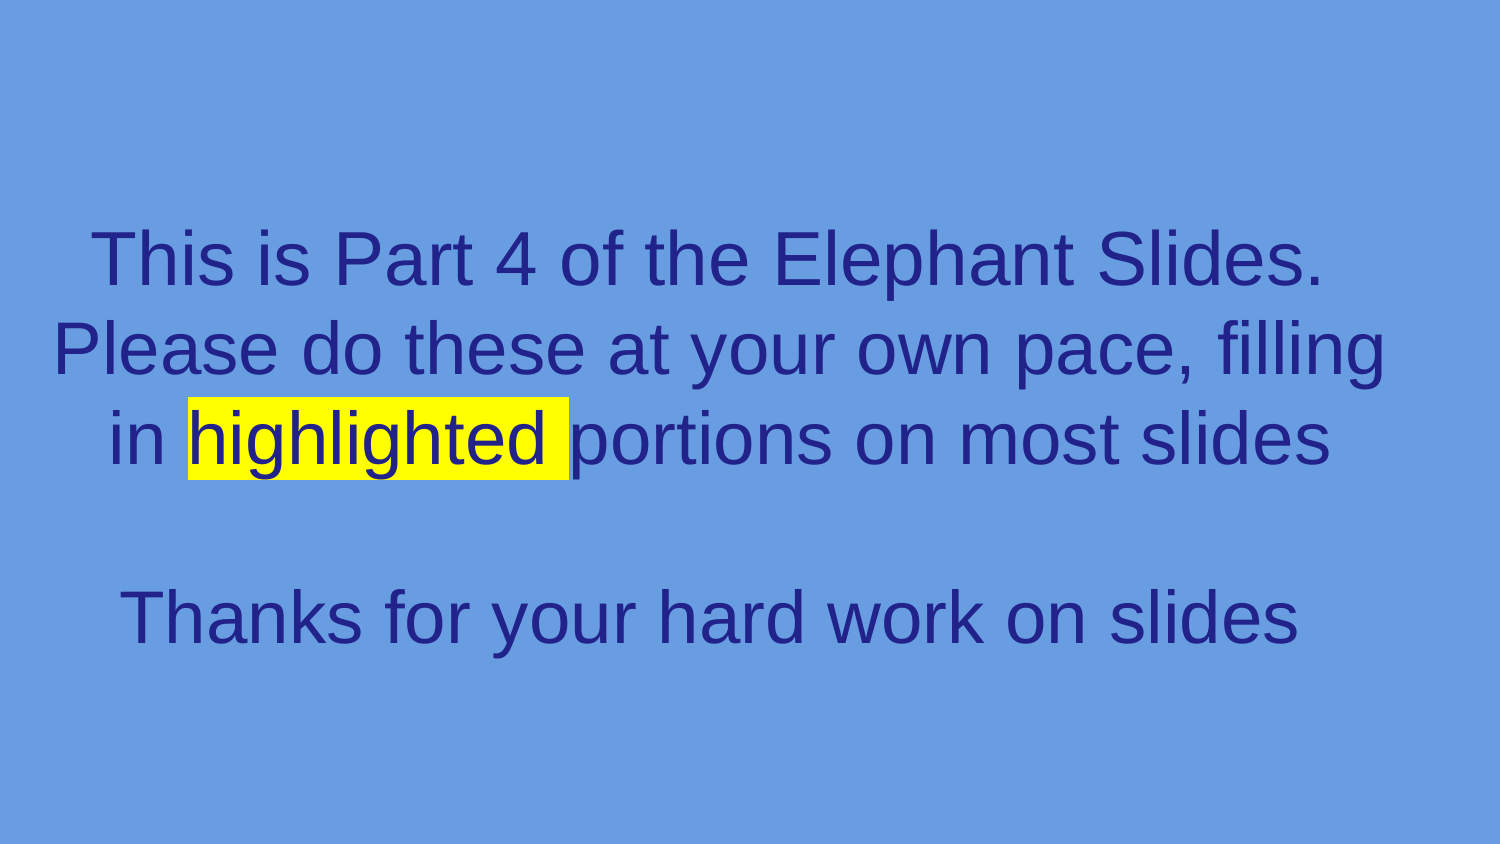

# This is Part 4 of the Elephant Slides.
Please do these at your own pace, filling in highlighted portions on most slides

Thanks for your hard work on slides